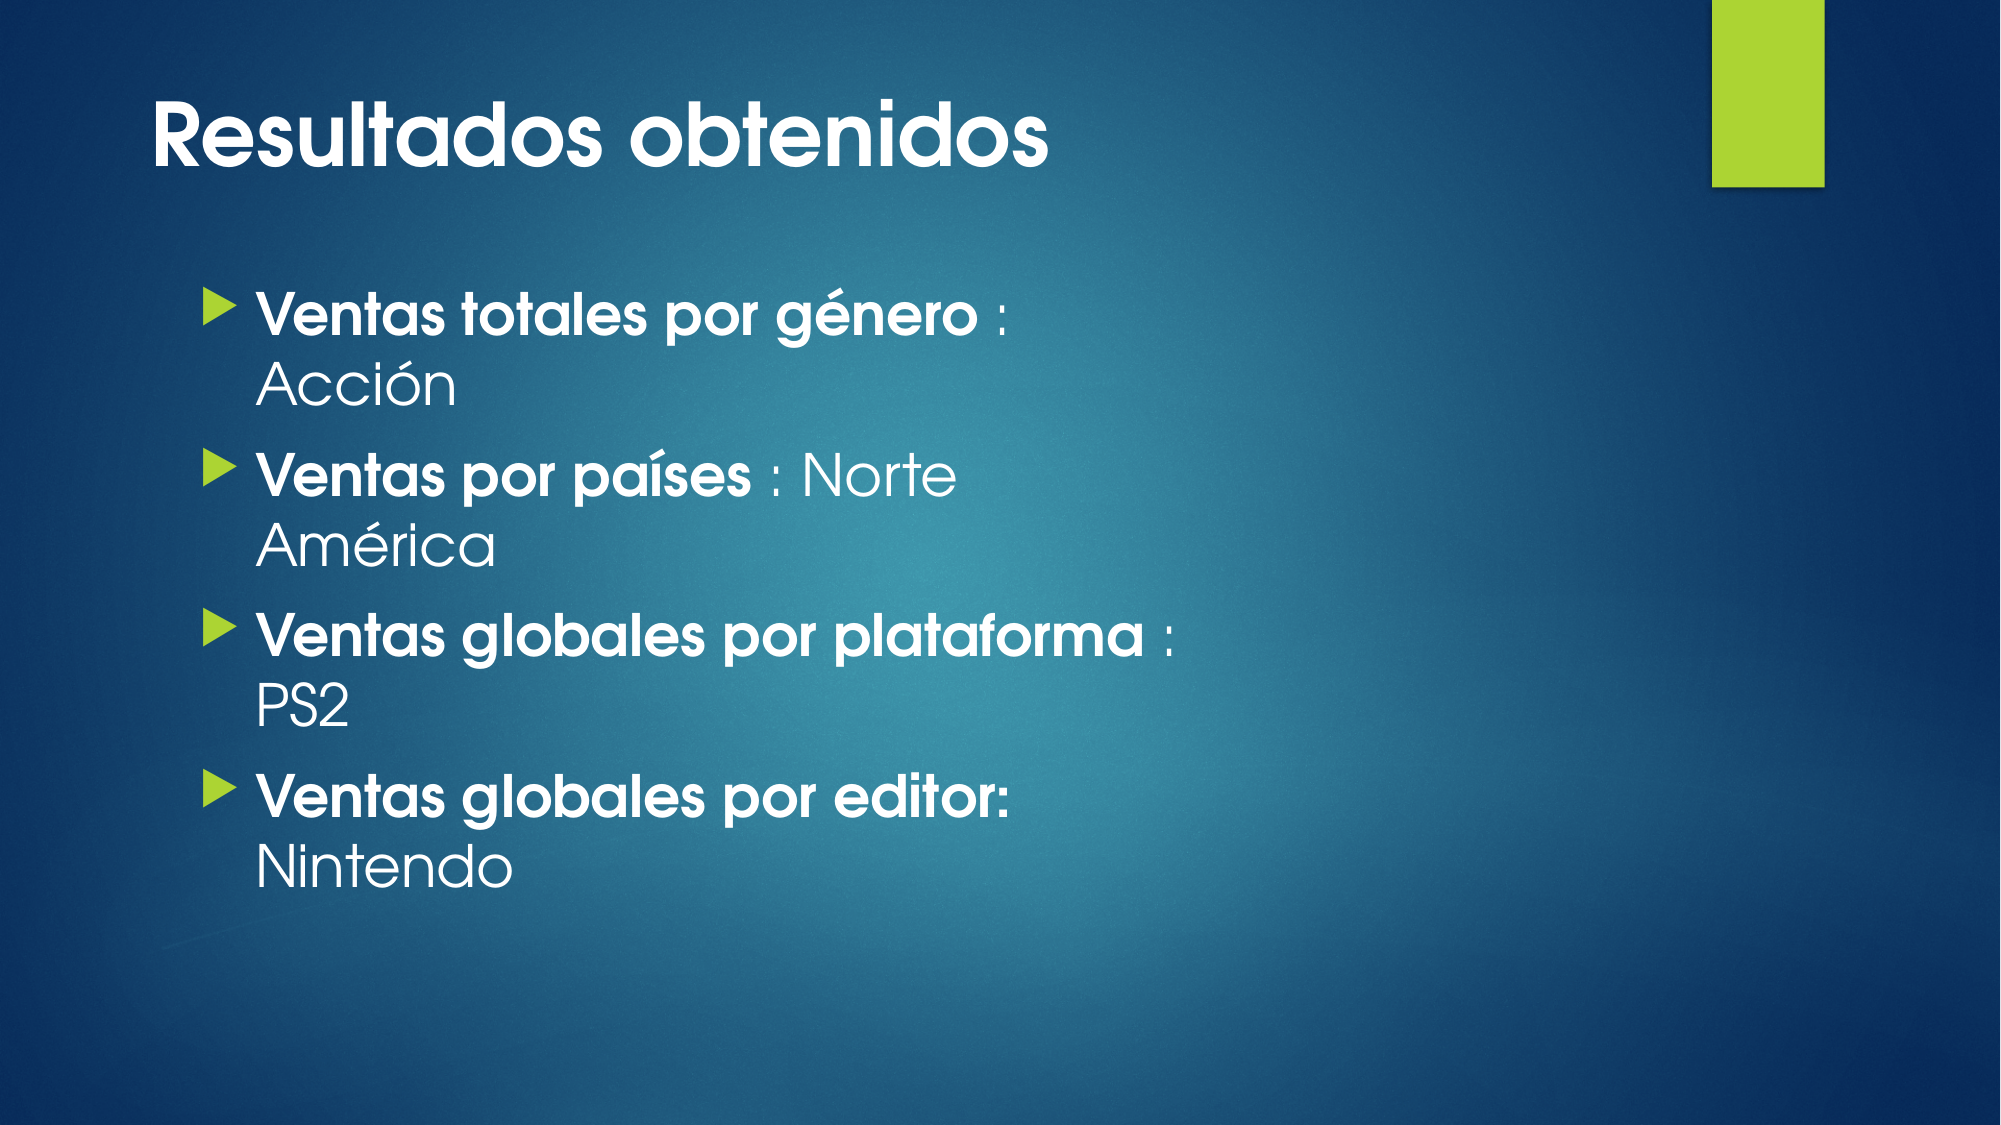

# Resultados obtenidos
Ventas totales por género : Acción
Ventas por países : Norte América
Ventas globales por plataforma : PS2
Ventas globales por editor: Nintendo